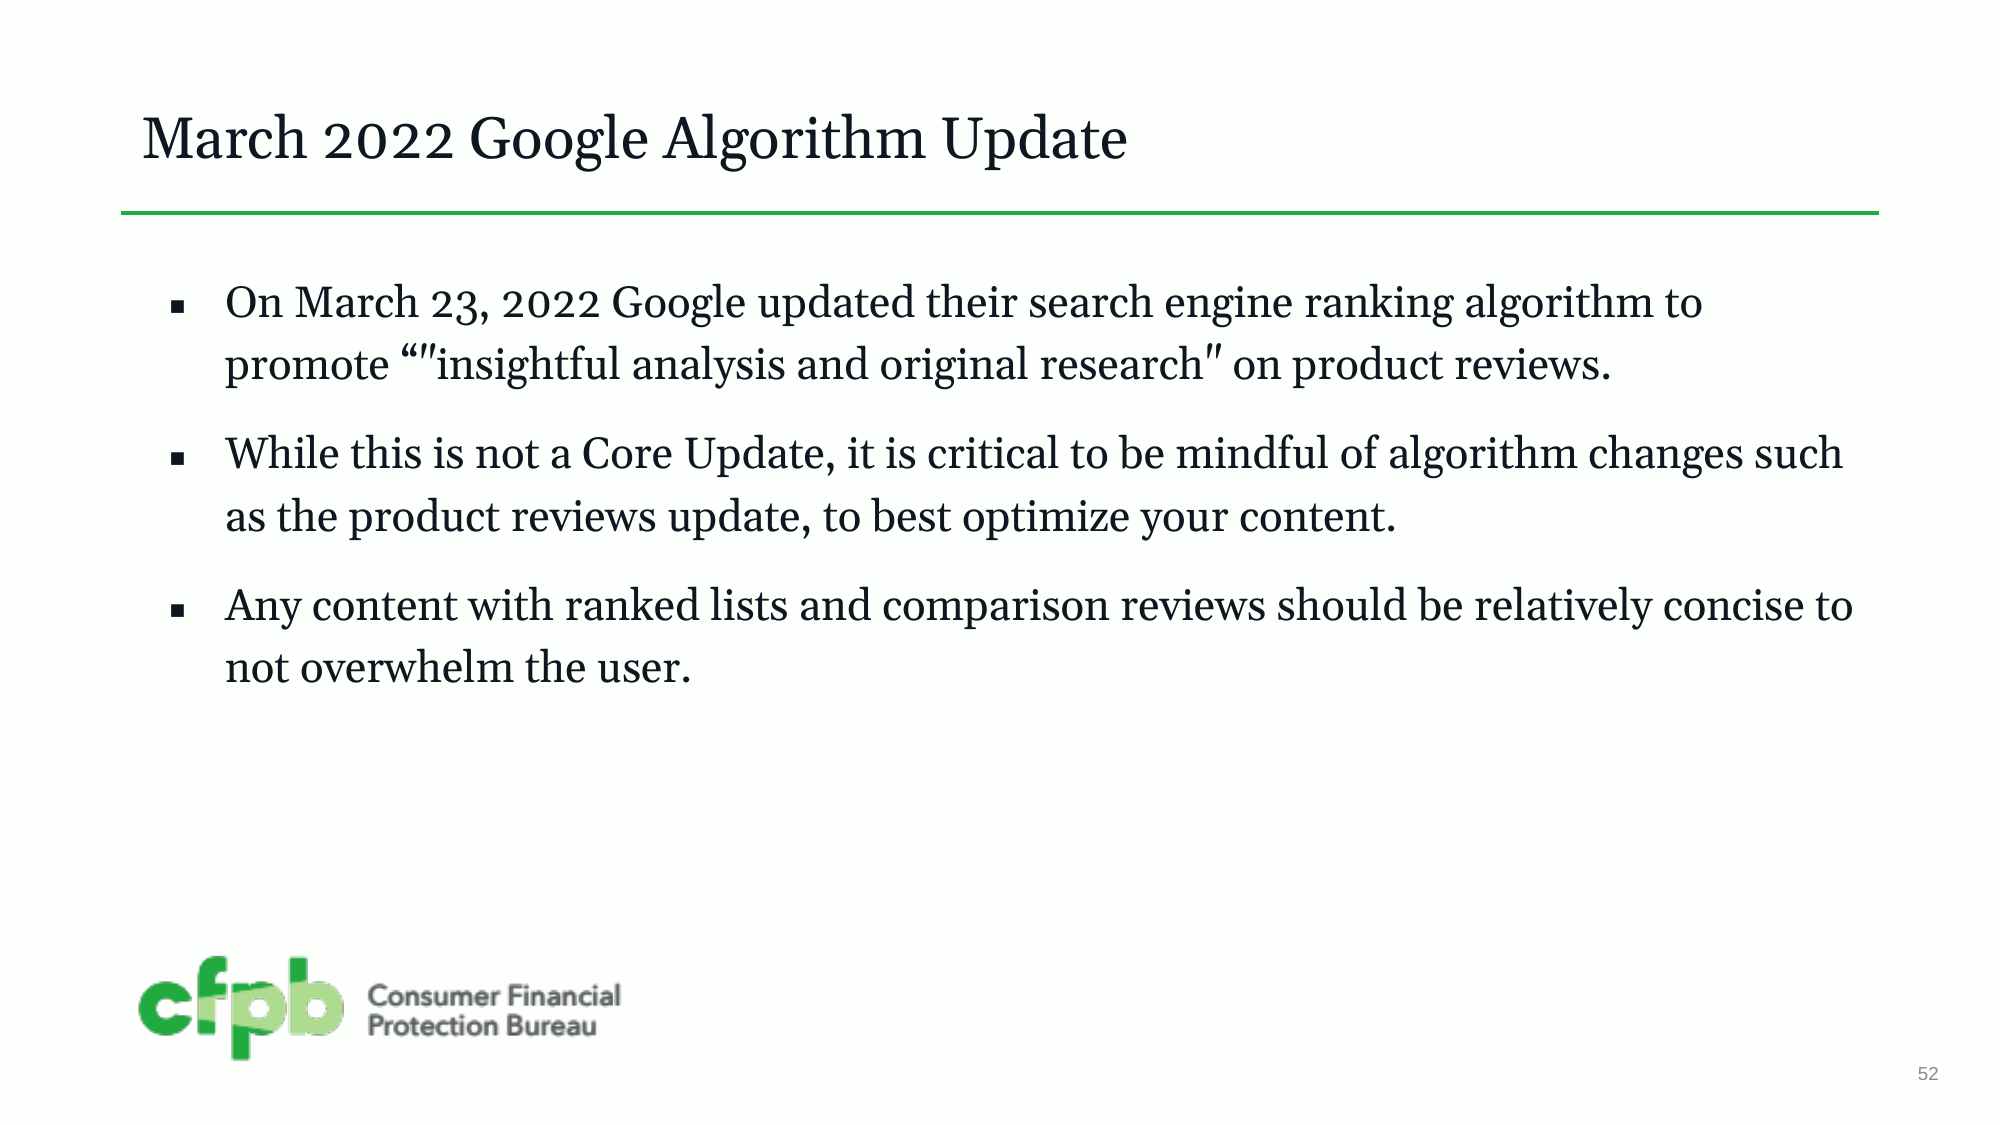

# March 2022 Google Algorithm Update
On March 23, 2022 Google updated their search engine ranking algorithm to promote “"insightful analysis and original research" on product reviews.
While this is not a Core Update, it is critical to be mindful of algorithm changes such as the product reviews update, to best optimize your content.
Any content with ranked lists and comparison reviews should be relatively concise to not overwhelm the user.

52